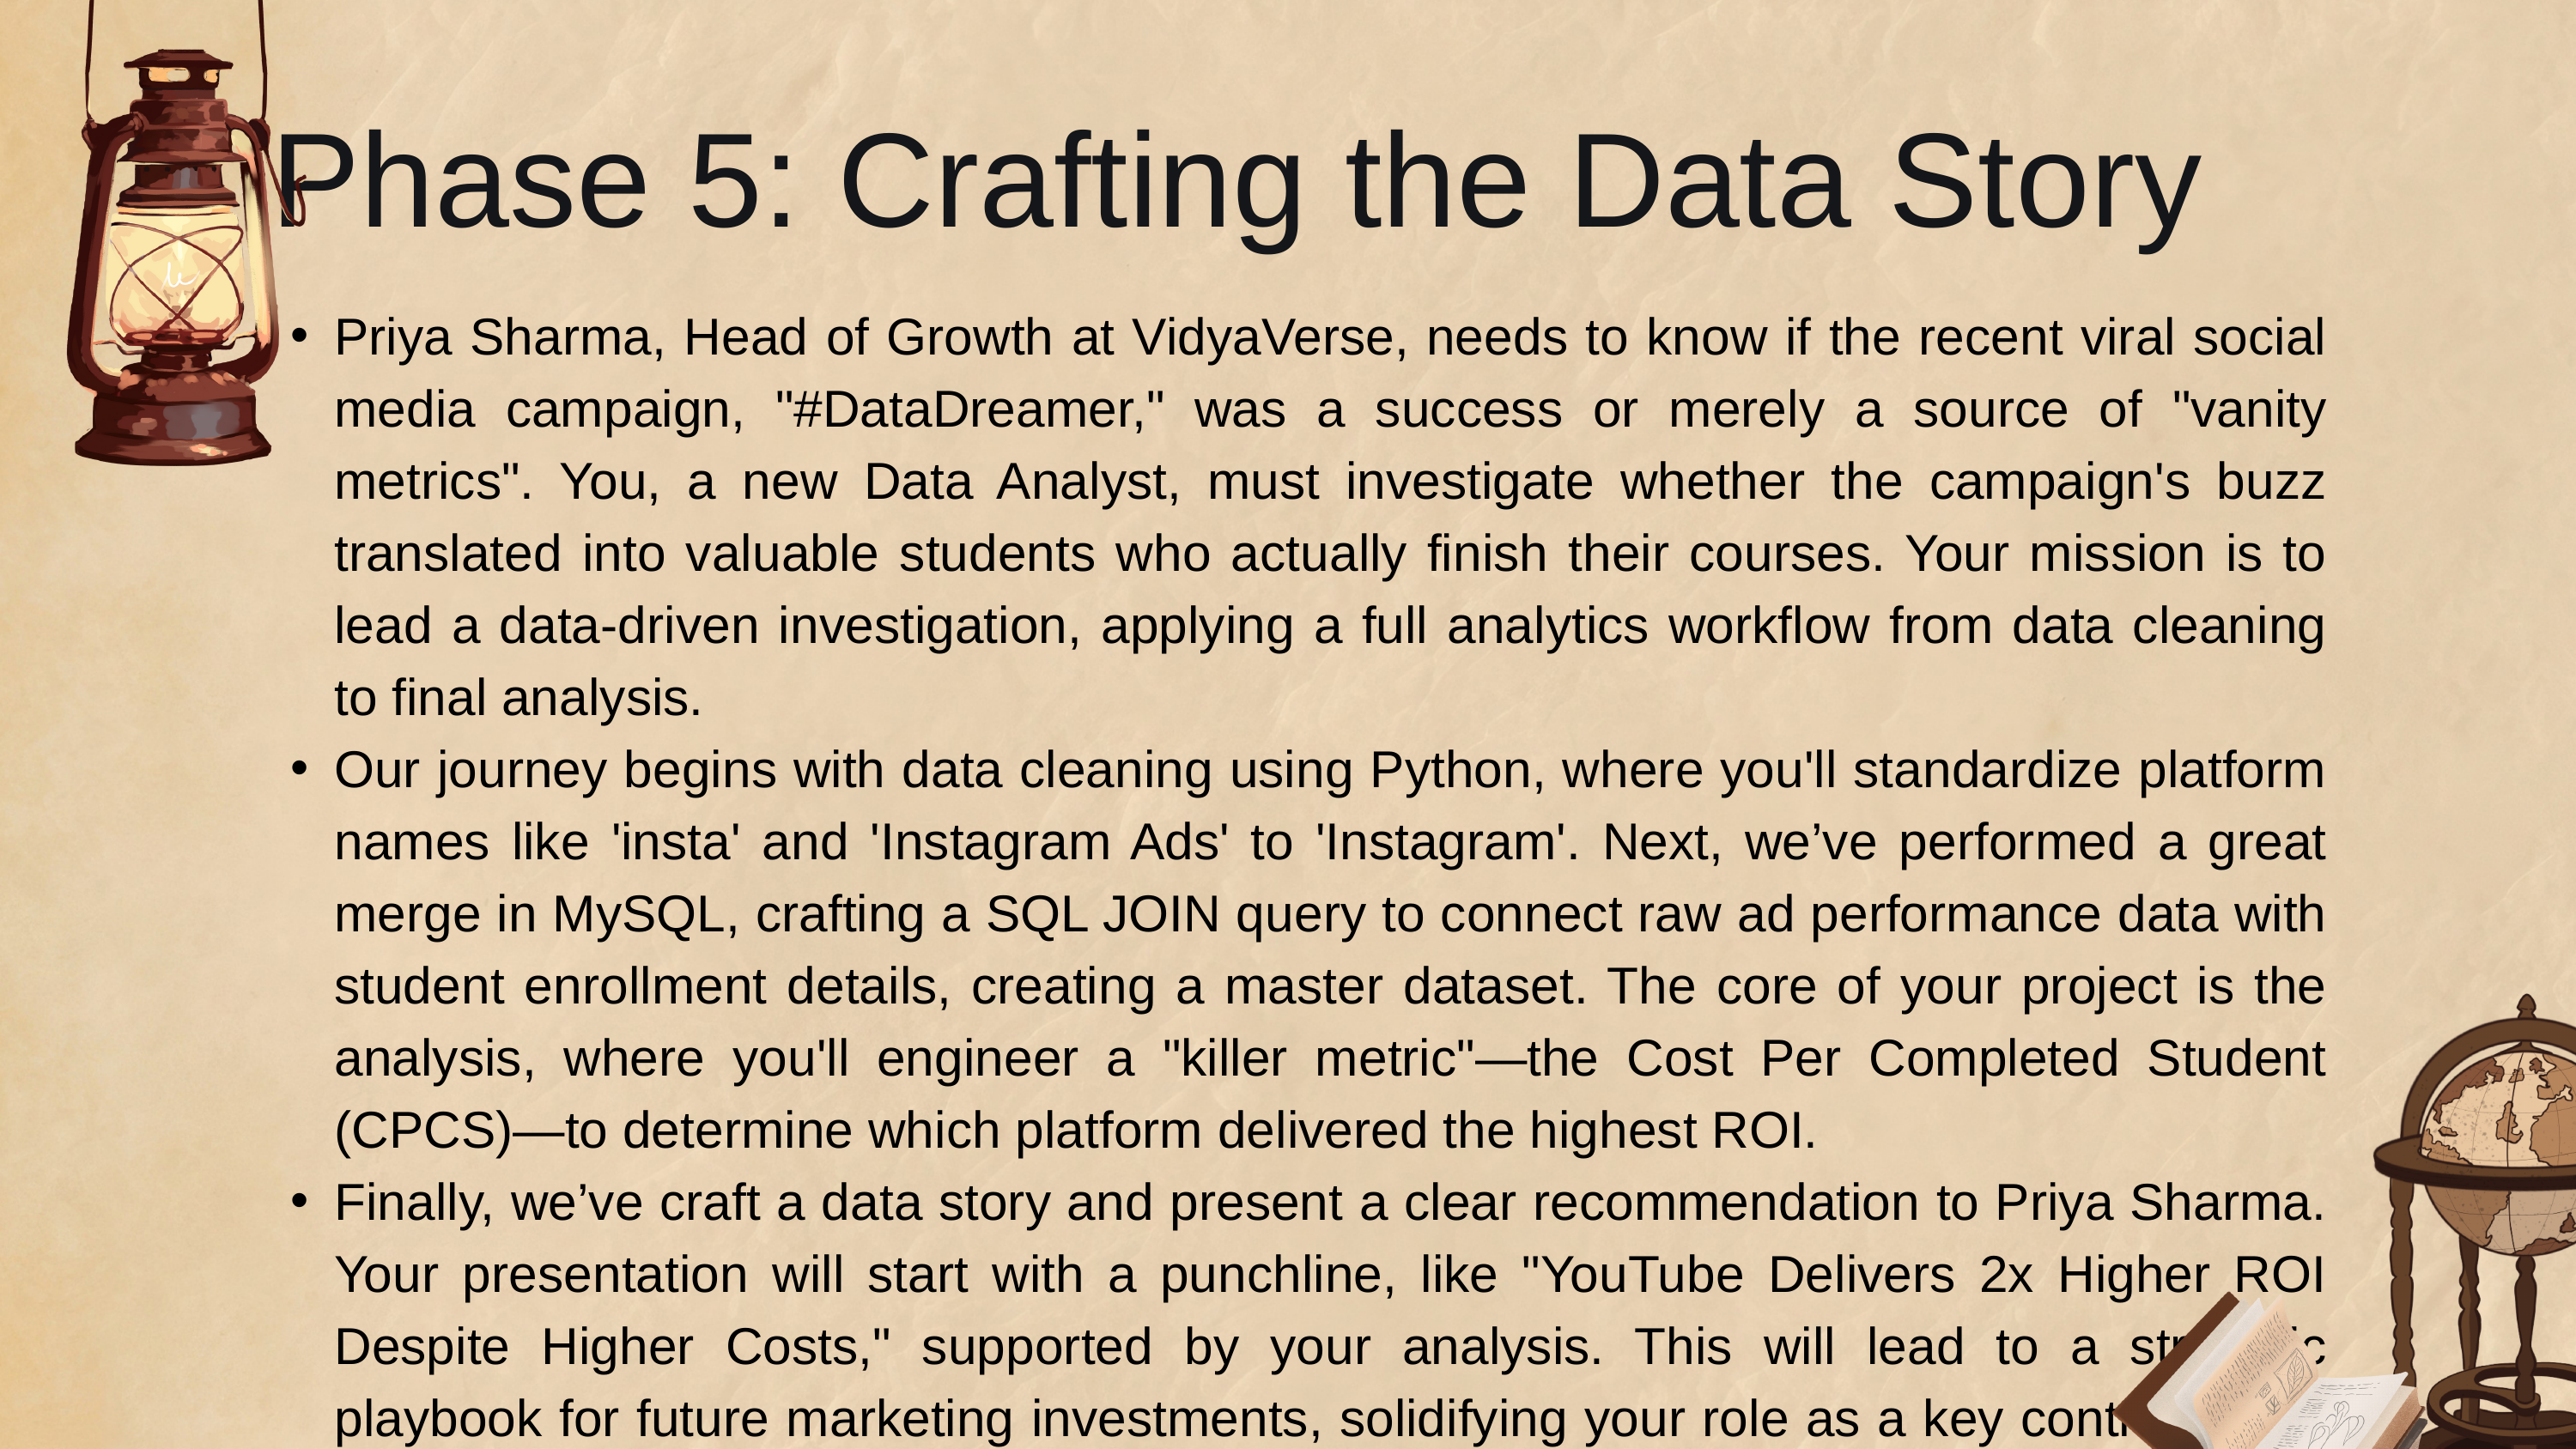

Phase 5: Crafting the Data Story
Priya Sharma, Head of Growth at VidyaVerse, needs to know if the recent viral social media campaign, "#DataDreamer," was a success or merely a source of "vanity metrics". You, a new Data Analyst, must investigate whether the campaign's buzz translated into valuable students who actually finish their courses. Your mission is to lead a data-driven investigation, applying a full analytics workflow from data cleaning to final analysis.
Our journey begins with data cleaning using Python, where you'll standardize platform names like 'insta' and 'Instagram Ads' to 'Instagram'. Next, we’ve performed a great merge in MySQL, crafting a SQL JOIN query to connect raw ad performance data with student enrollment details, creating a master dataset. The core of your project is the analysis, where you'll engineer a "killer metric"—the Cost Per Completed Student (CPCS)—to determine which platform delivered the highest ROI.
Finally, we’ve craft a data story and present a clear recommendation to Priya Sharma. Your presentation will start with a punchline, like "YouTube Delivers 2x Higher ROI Despite Higher Costs," supported by your analysis. This will lead to a strategic playbook for future marketing investments, solidifying your role as a key contributor to the company's growth